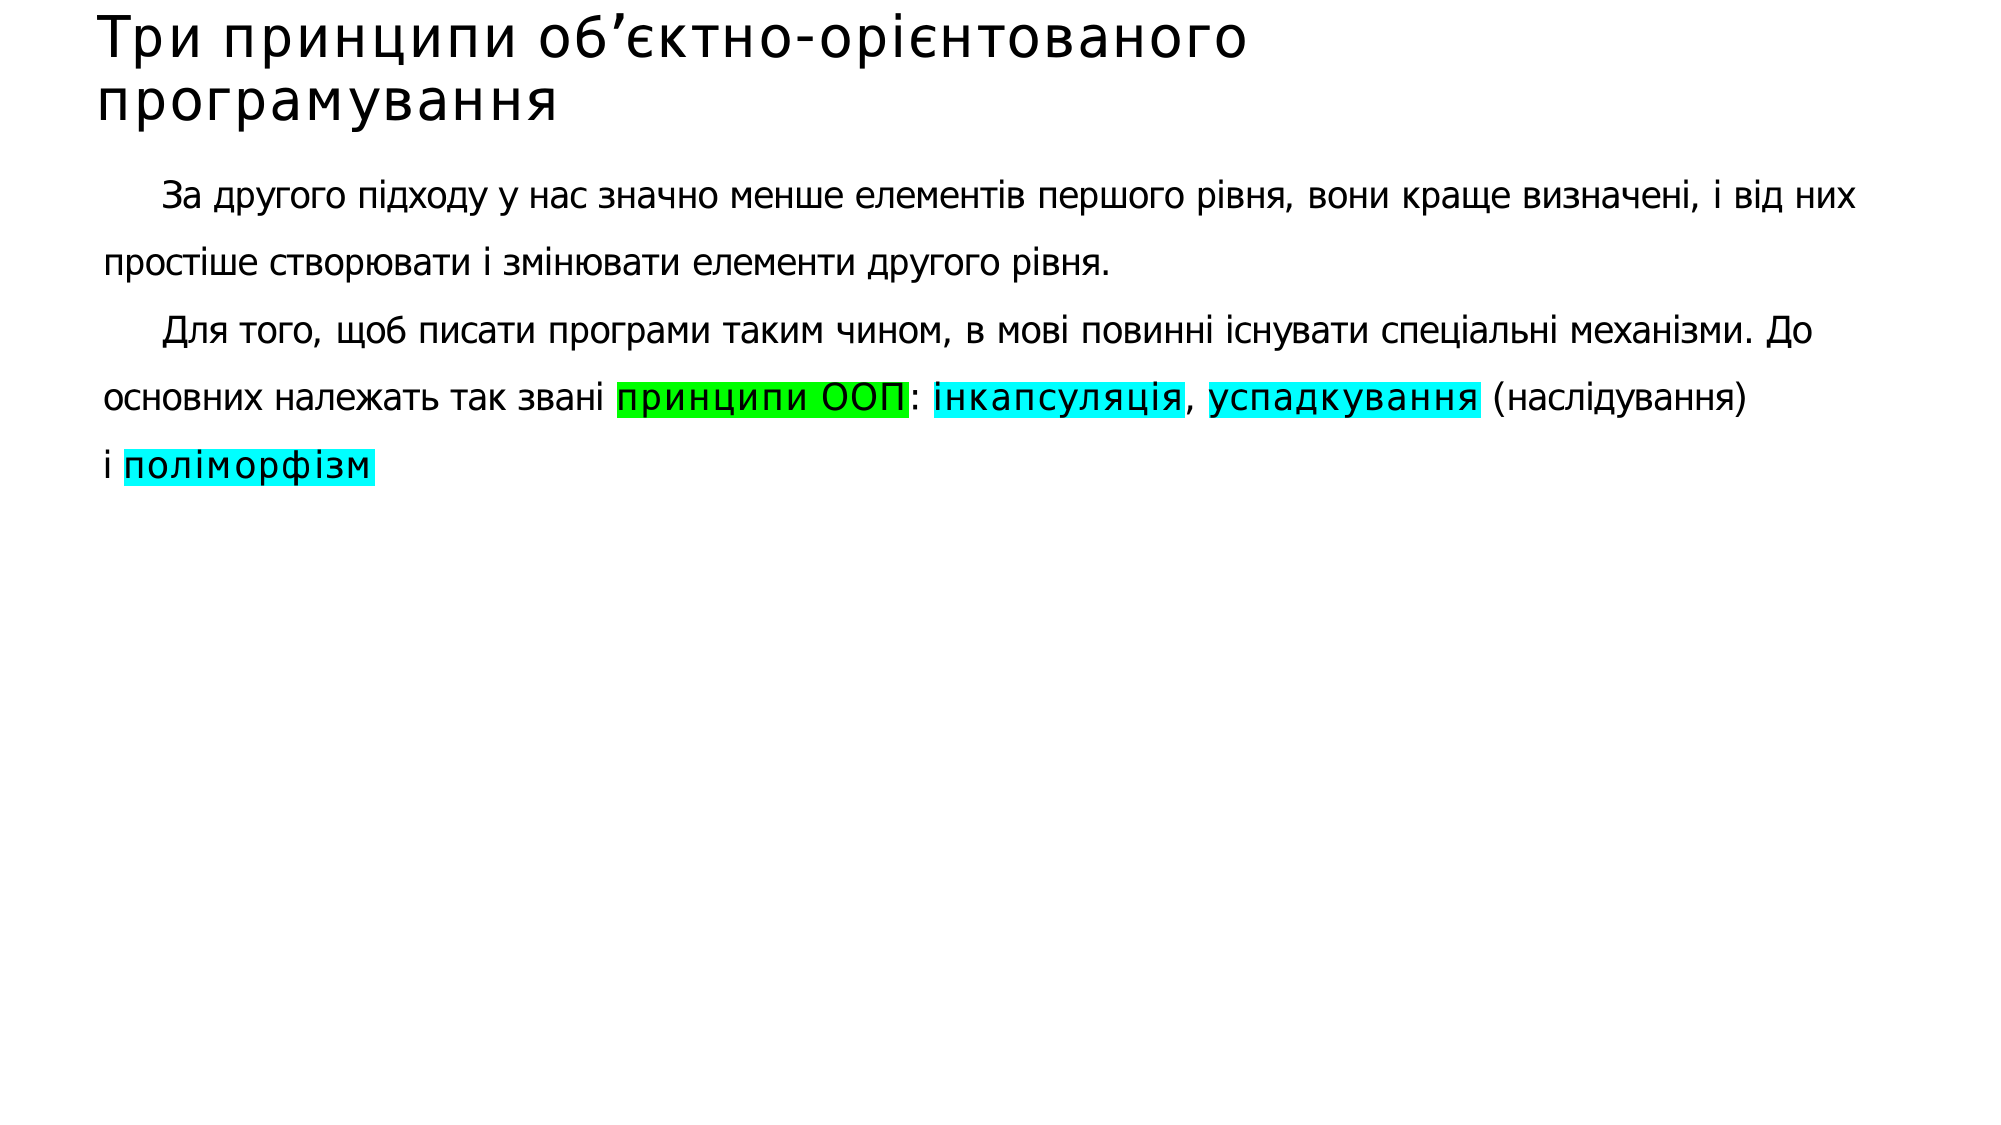

# Три принципи об’єктно-орієнтованого програмування
За другого підходу у нас значно менше елементів першого рівня, вони краще визначені, і від них простіше створювати і змінювати елементи другого рівня.
Для того, щоб писати програми таким чином, в мові повинні існувати спеціальні механізми. До основних належать так звані принципи ООП: інкапсуляція, успадкування (наслідування) і поліморфізм